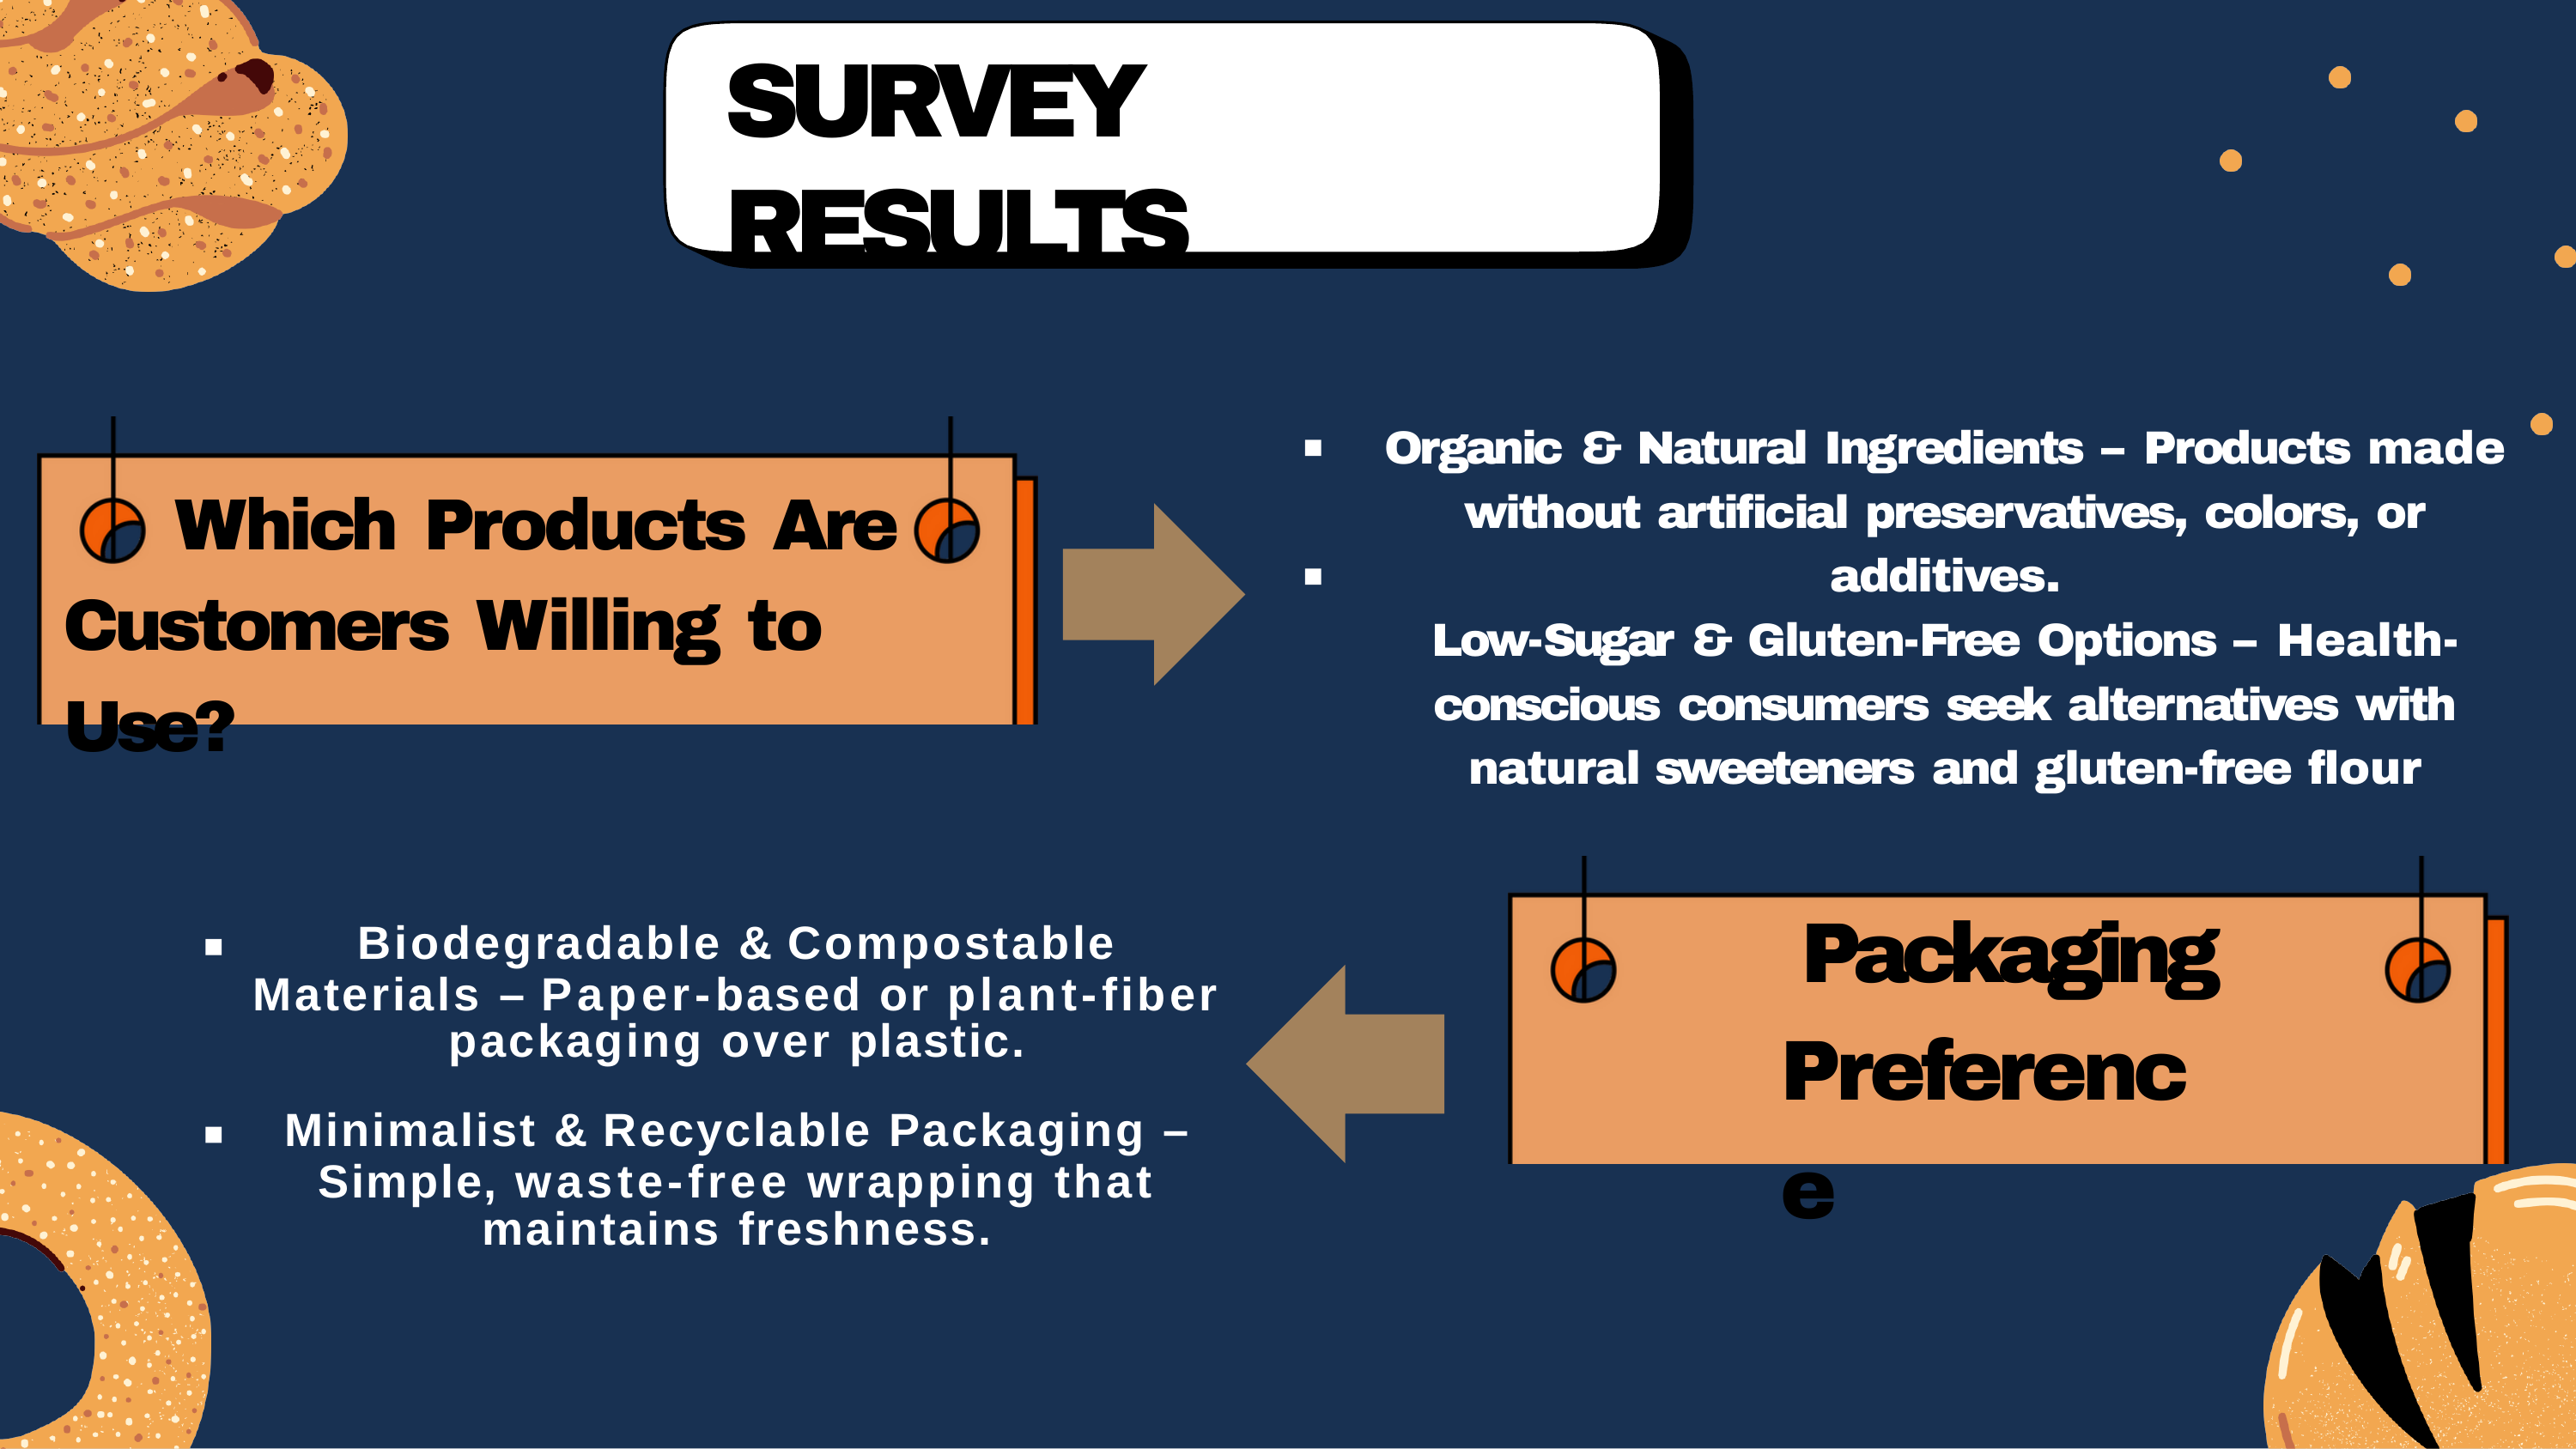

# SURVEY RESULTS
Organic & Natural Ingredients – Products made without artificial preservatives, colors, or additives.
Low-Sugar & Gluten-Free Options – Health- conscious consumers seek alternatives with natural sweeteners and gluten-free flour

Which Products Are Customers Willing to Use?

Packaging Preference
Biodegradable & Compostable
Materials – Paper-based or plant-fiber packaging over plastic.
Minimalist & Recyclable Packaging –
Simple, waste-free wrapping that maintains freshness.